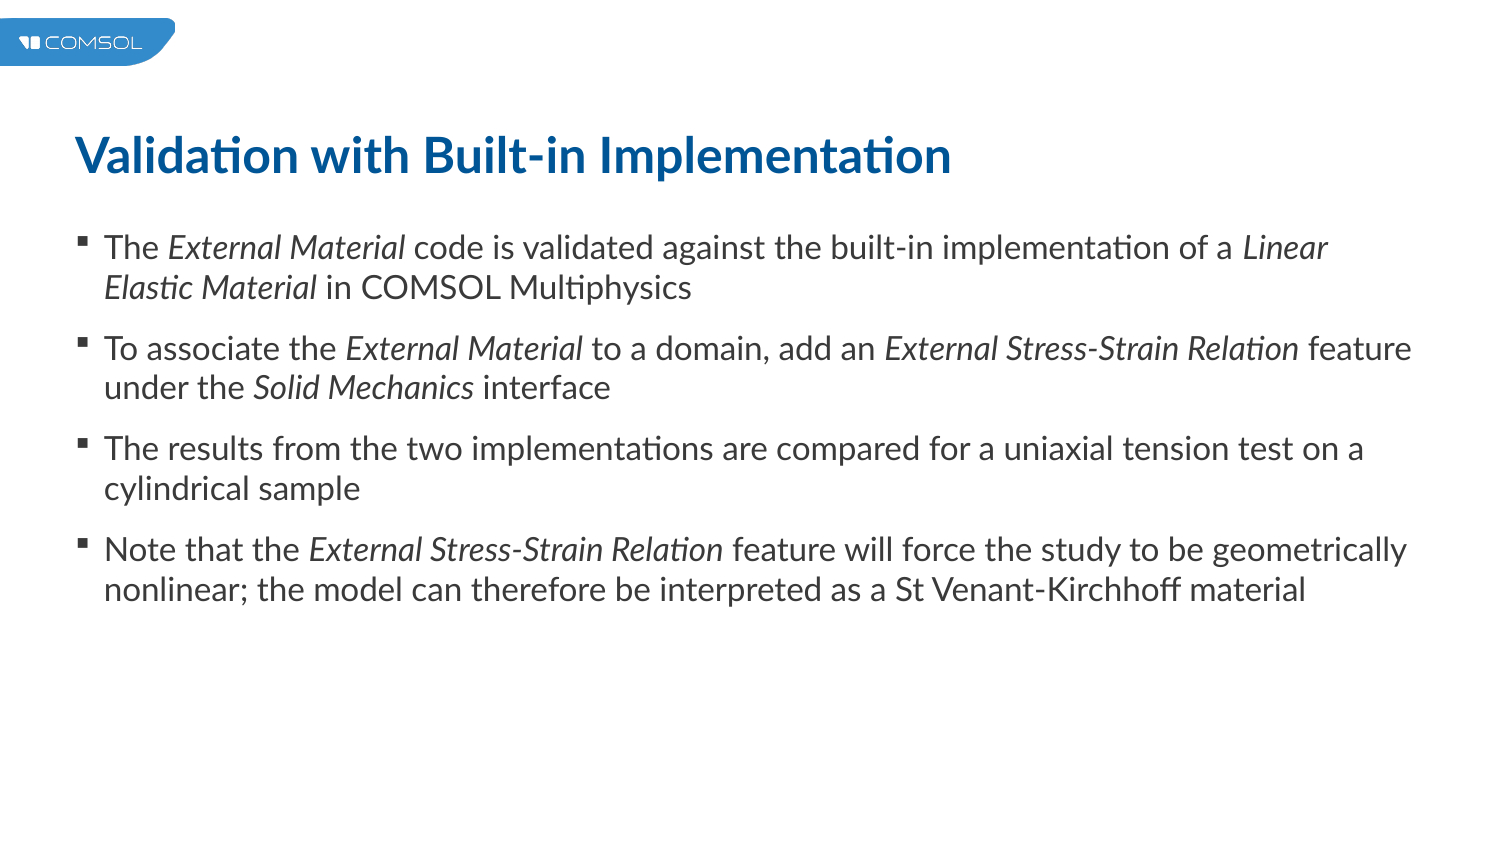

# Validation with Built-in Implementation
The External Material code is validated against the built-in implementation of a Linear Elastic Material in COMSOL Multiphysics
To associate the External Material to a domain, add an External Stress-Strain Relation feature under the Solid Mechanics interface
The results from the two implementations are compared for a uniaxial tension test on a cylindrical sample
Note that the External Stress-Strain Relation feature will force the study to be geometrically nonlinear; the model can therefore be interpreted as a St Venant-Kirchhoff material